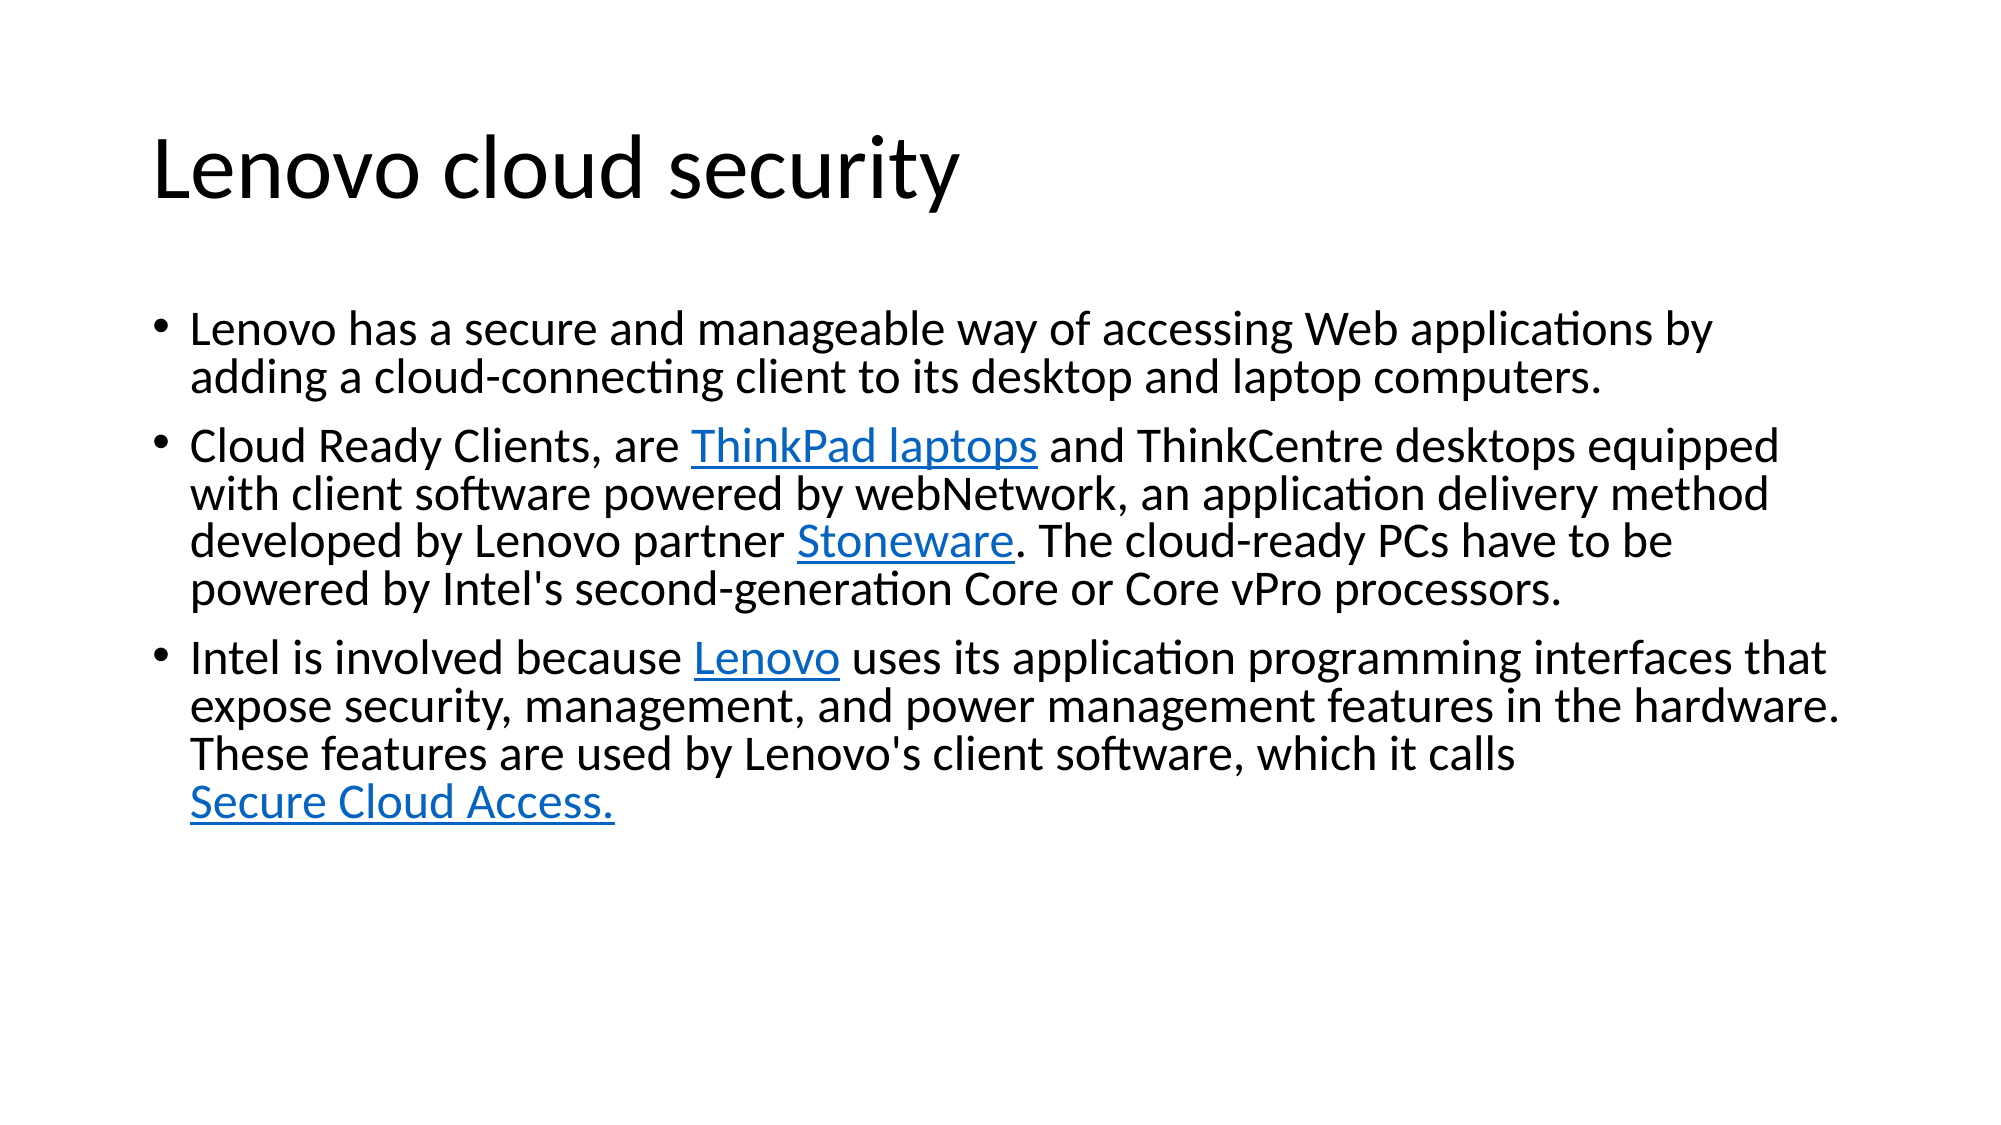

# Lenovo cloud security
Lenovo has a secure and manageable way of accessing Web applications by adding a cloud-connecting client to its desktop and laptop computers.
Cloud Ready Clients, are ThinkPad laptops and ThinkCentre desktops equipped with client software powered by webNetwork, an application delivery method developed by Lenovo partner Stoneware. The cloud-ready PCs have to be powered by Intel's second-generation Core or Core vPro processors.
Intel is involved because Lenovo uses its application programming interfaces that expose security, management, and power management features in the hardware. These features are used by Lenovo's client software, which it calls Secure Cloud Access.